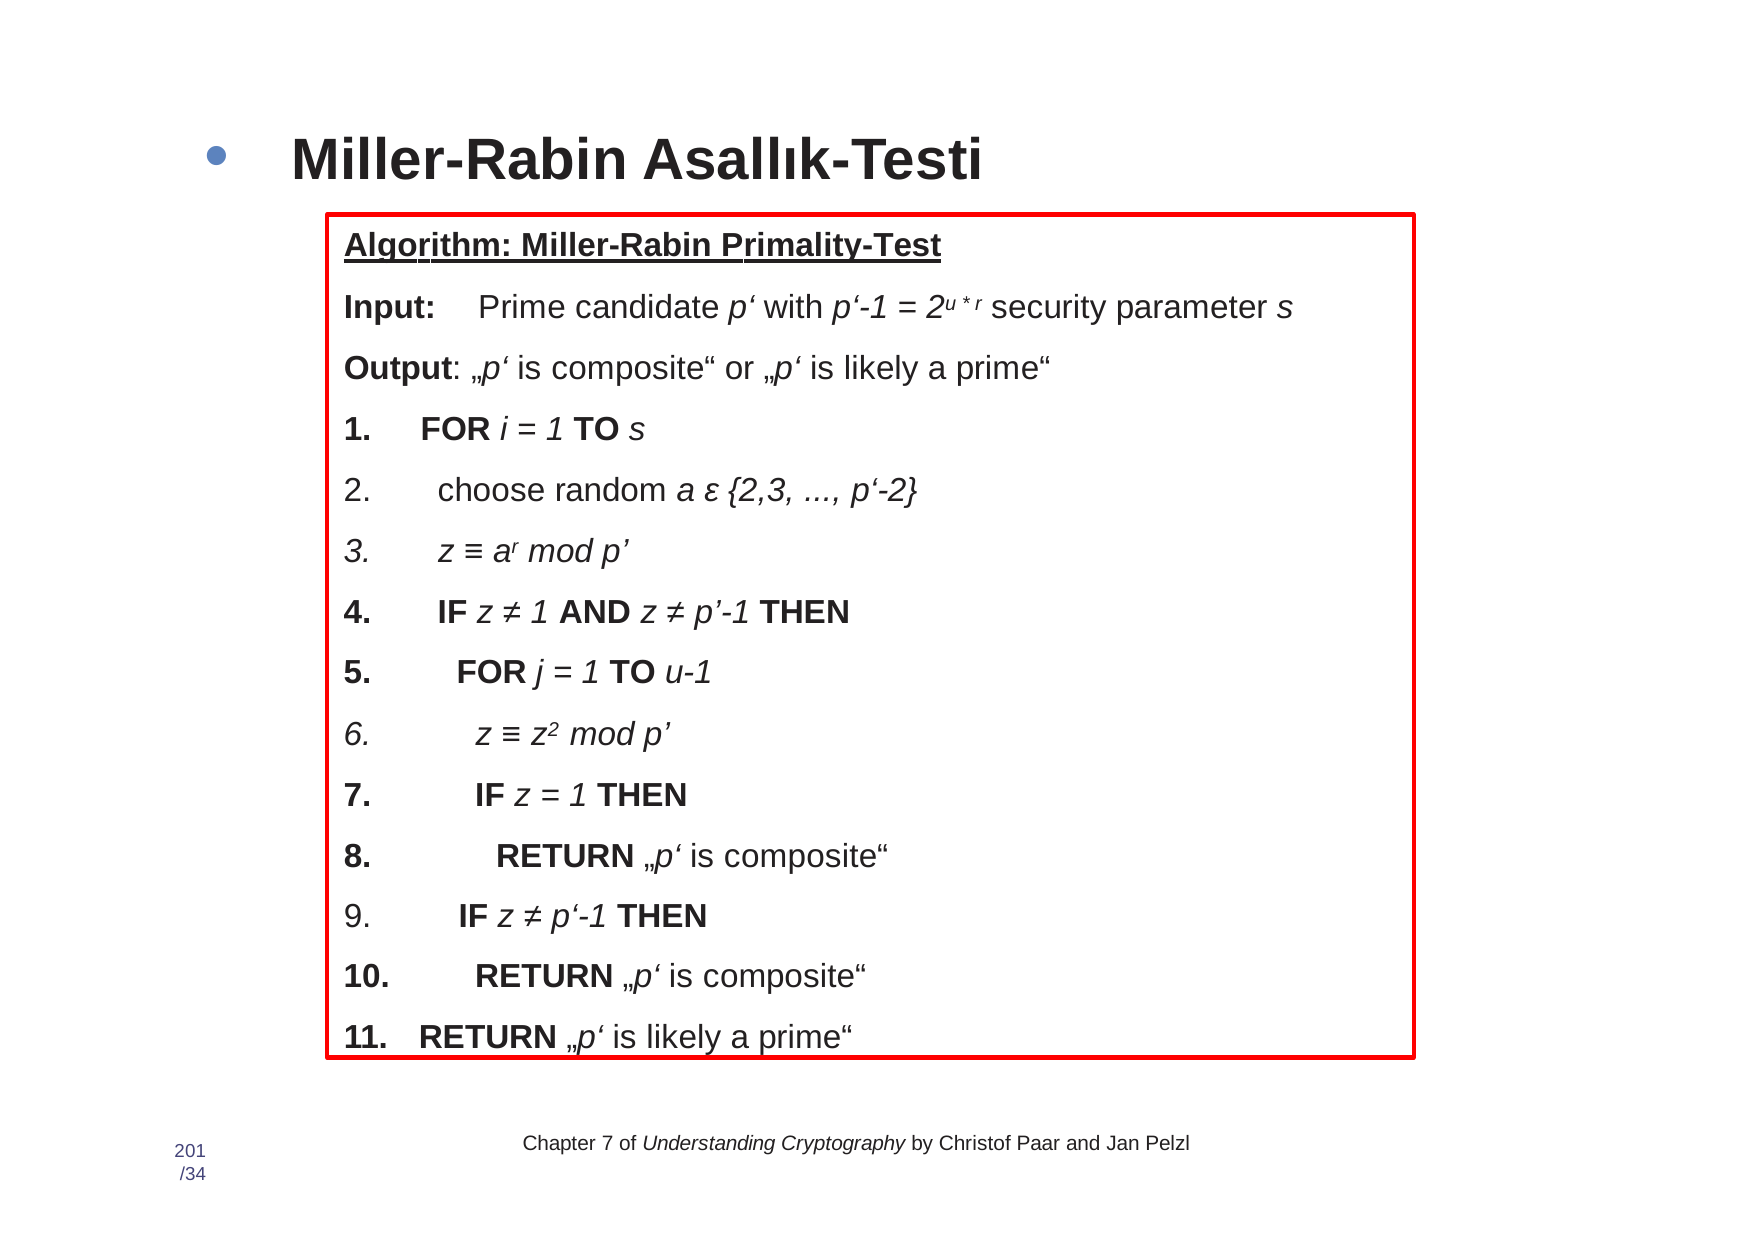

# • Miller-Rabin Asallık-Testi

Algorithm: Miller-Rabin Primality-Test

Input:	Prime candidate p‘ with p‘-1 = 2u * r security parameter s

Output: „p‘ is composite“ or „p‘ is likely a prime“

1.	FOR i = 1 TO s

choose random a ε {2,3, ..., p‘-2}

z ≡ ar mod p’

IF z ≠ 1 AND z ≠ p’-1 THEN

FOR j = 1 TO u-1

z ≡ z2  mod p’

IF z = 1 THEN

8.	RETURN „p‘ is composite“

9.	IF z ≠ p‘-1 THEN

RETURN „p‘ is composite“

RETURN „p‘ is likely a prime“
Chapter 7 of Understanding Cryptography by Christof Paar and Jan Pelzl
201 /34